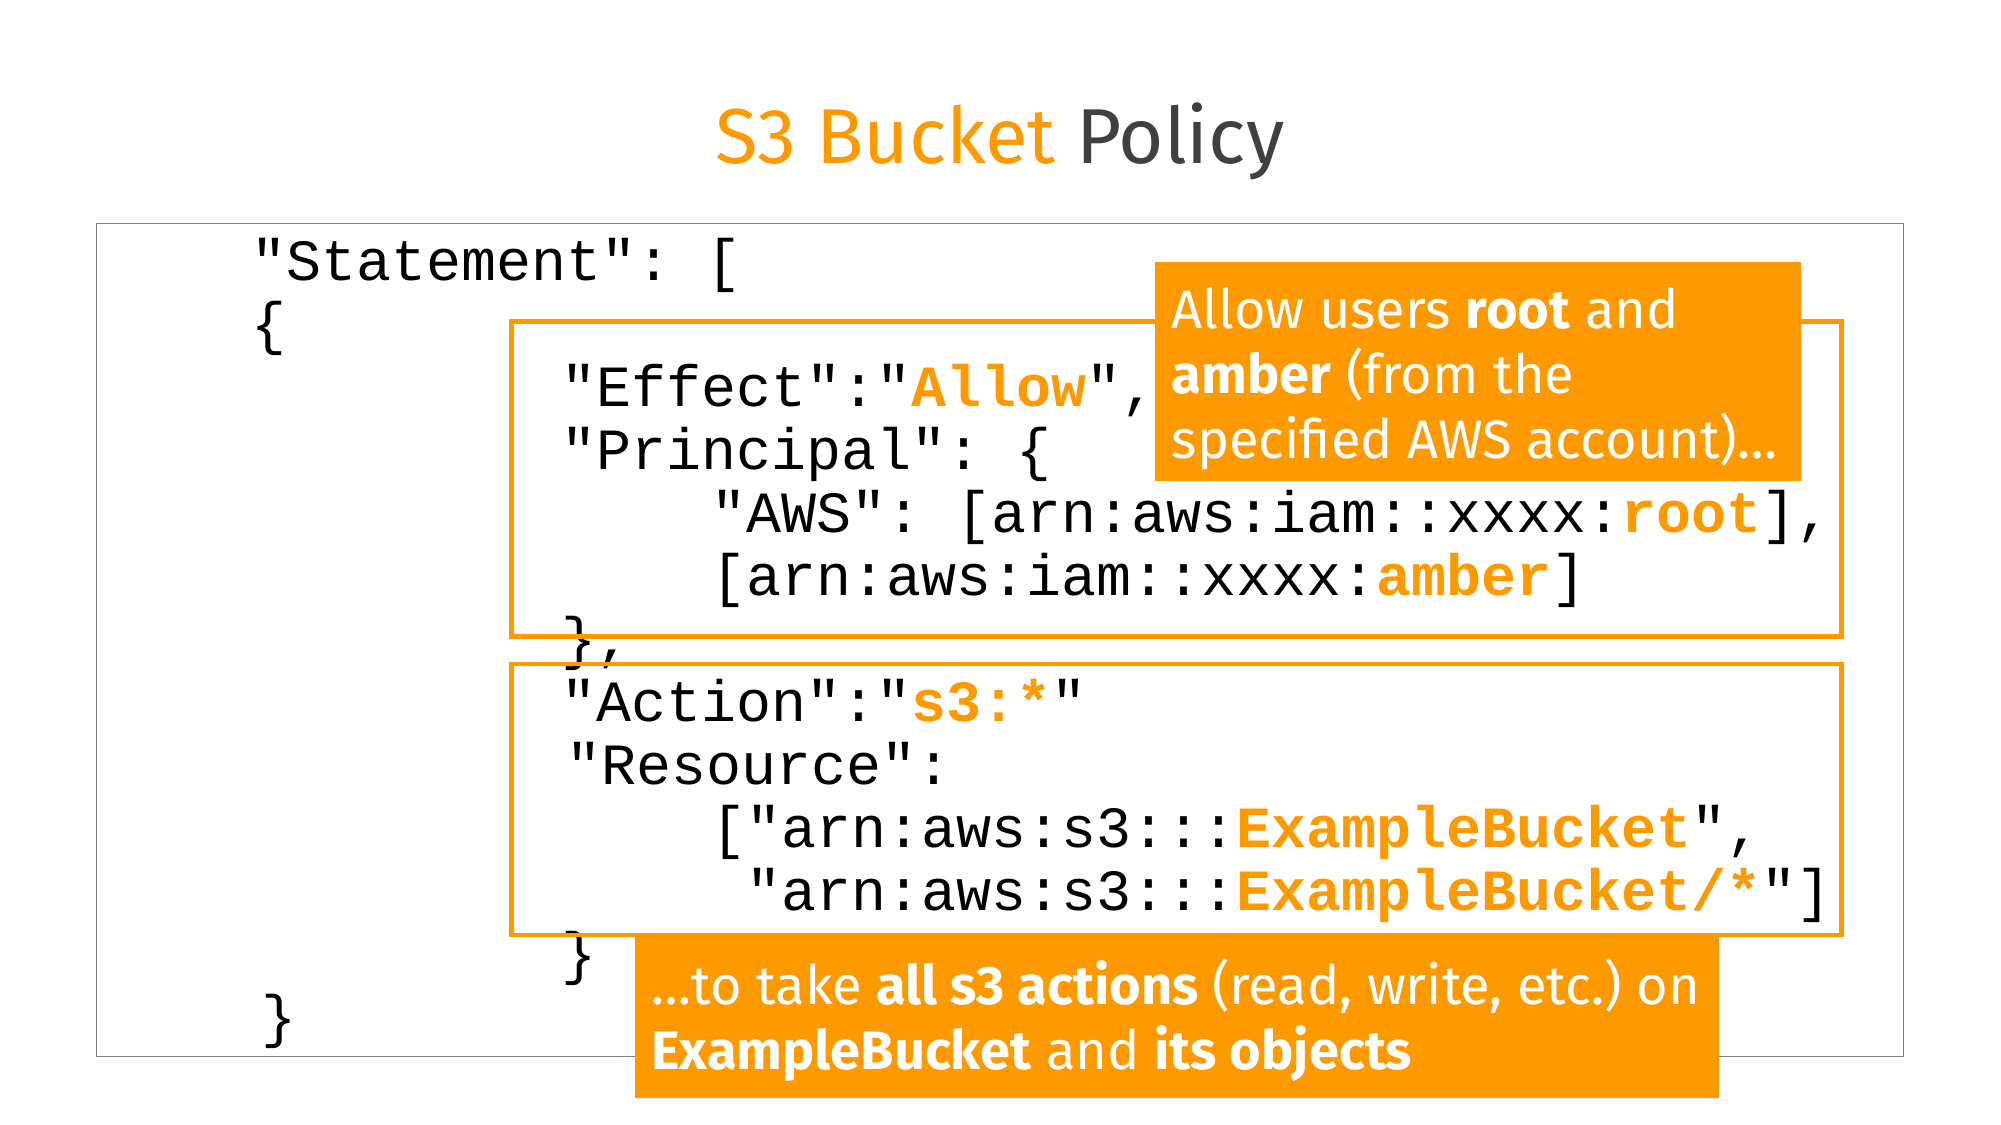

# S3 Bucket Policy
    "Statement": [
    {
			"Effect":"Allow",
			"Principal": {
				"AWS": [arn:aws:iam::xxxx:root],
				[arn:aws:iam::xxxx:amber]
			},
			"Action":"s3:*"
             "Resource":
				["arn:aws:s3:::ExampleBucket",
				 "arn:aws:s3:::ExampleBucket/*"]
			}
	}
Allow users root and amber (from the specified AWS account)…

…to take all s3 actions (read, write, etc.) on ExampleBucket and its objects